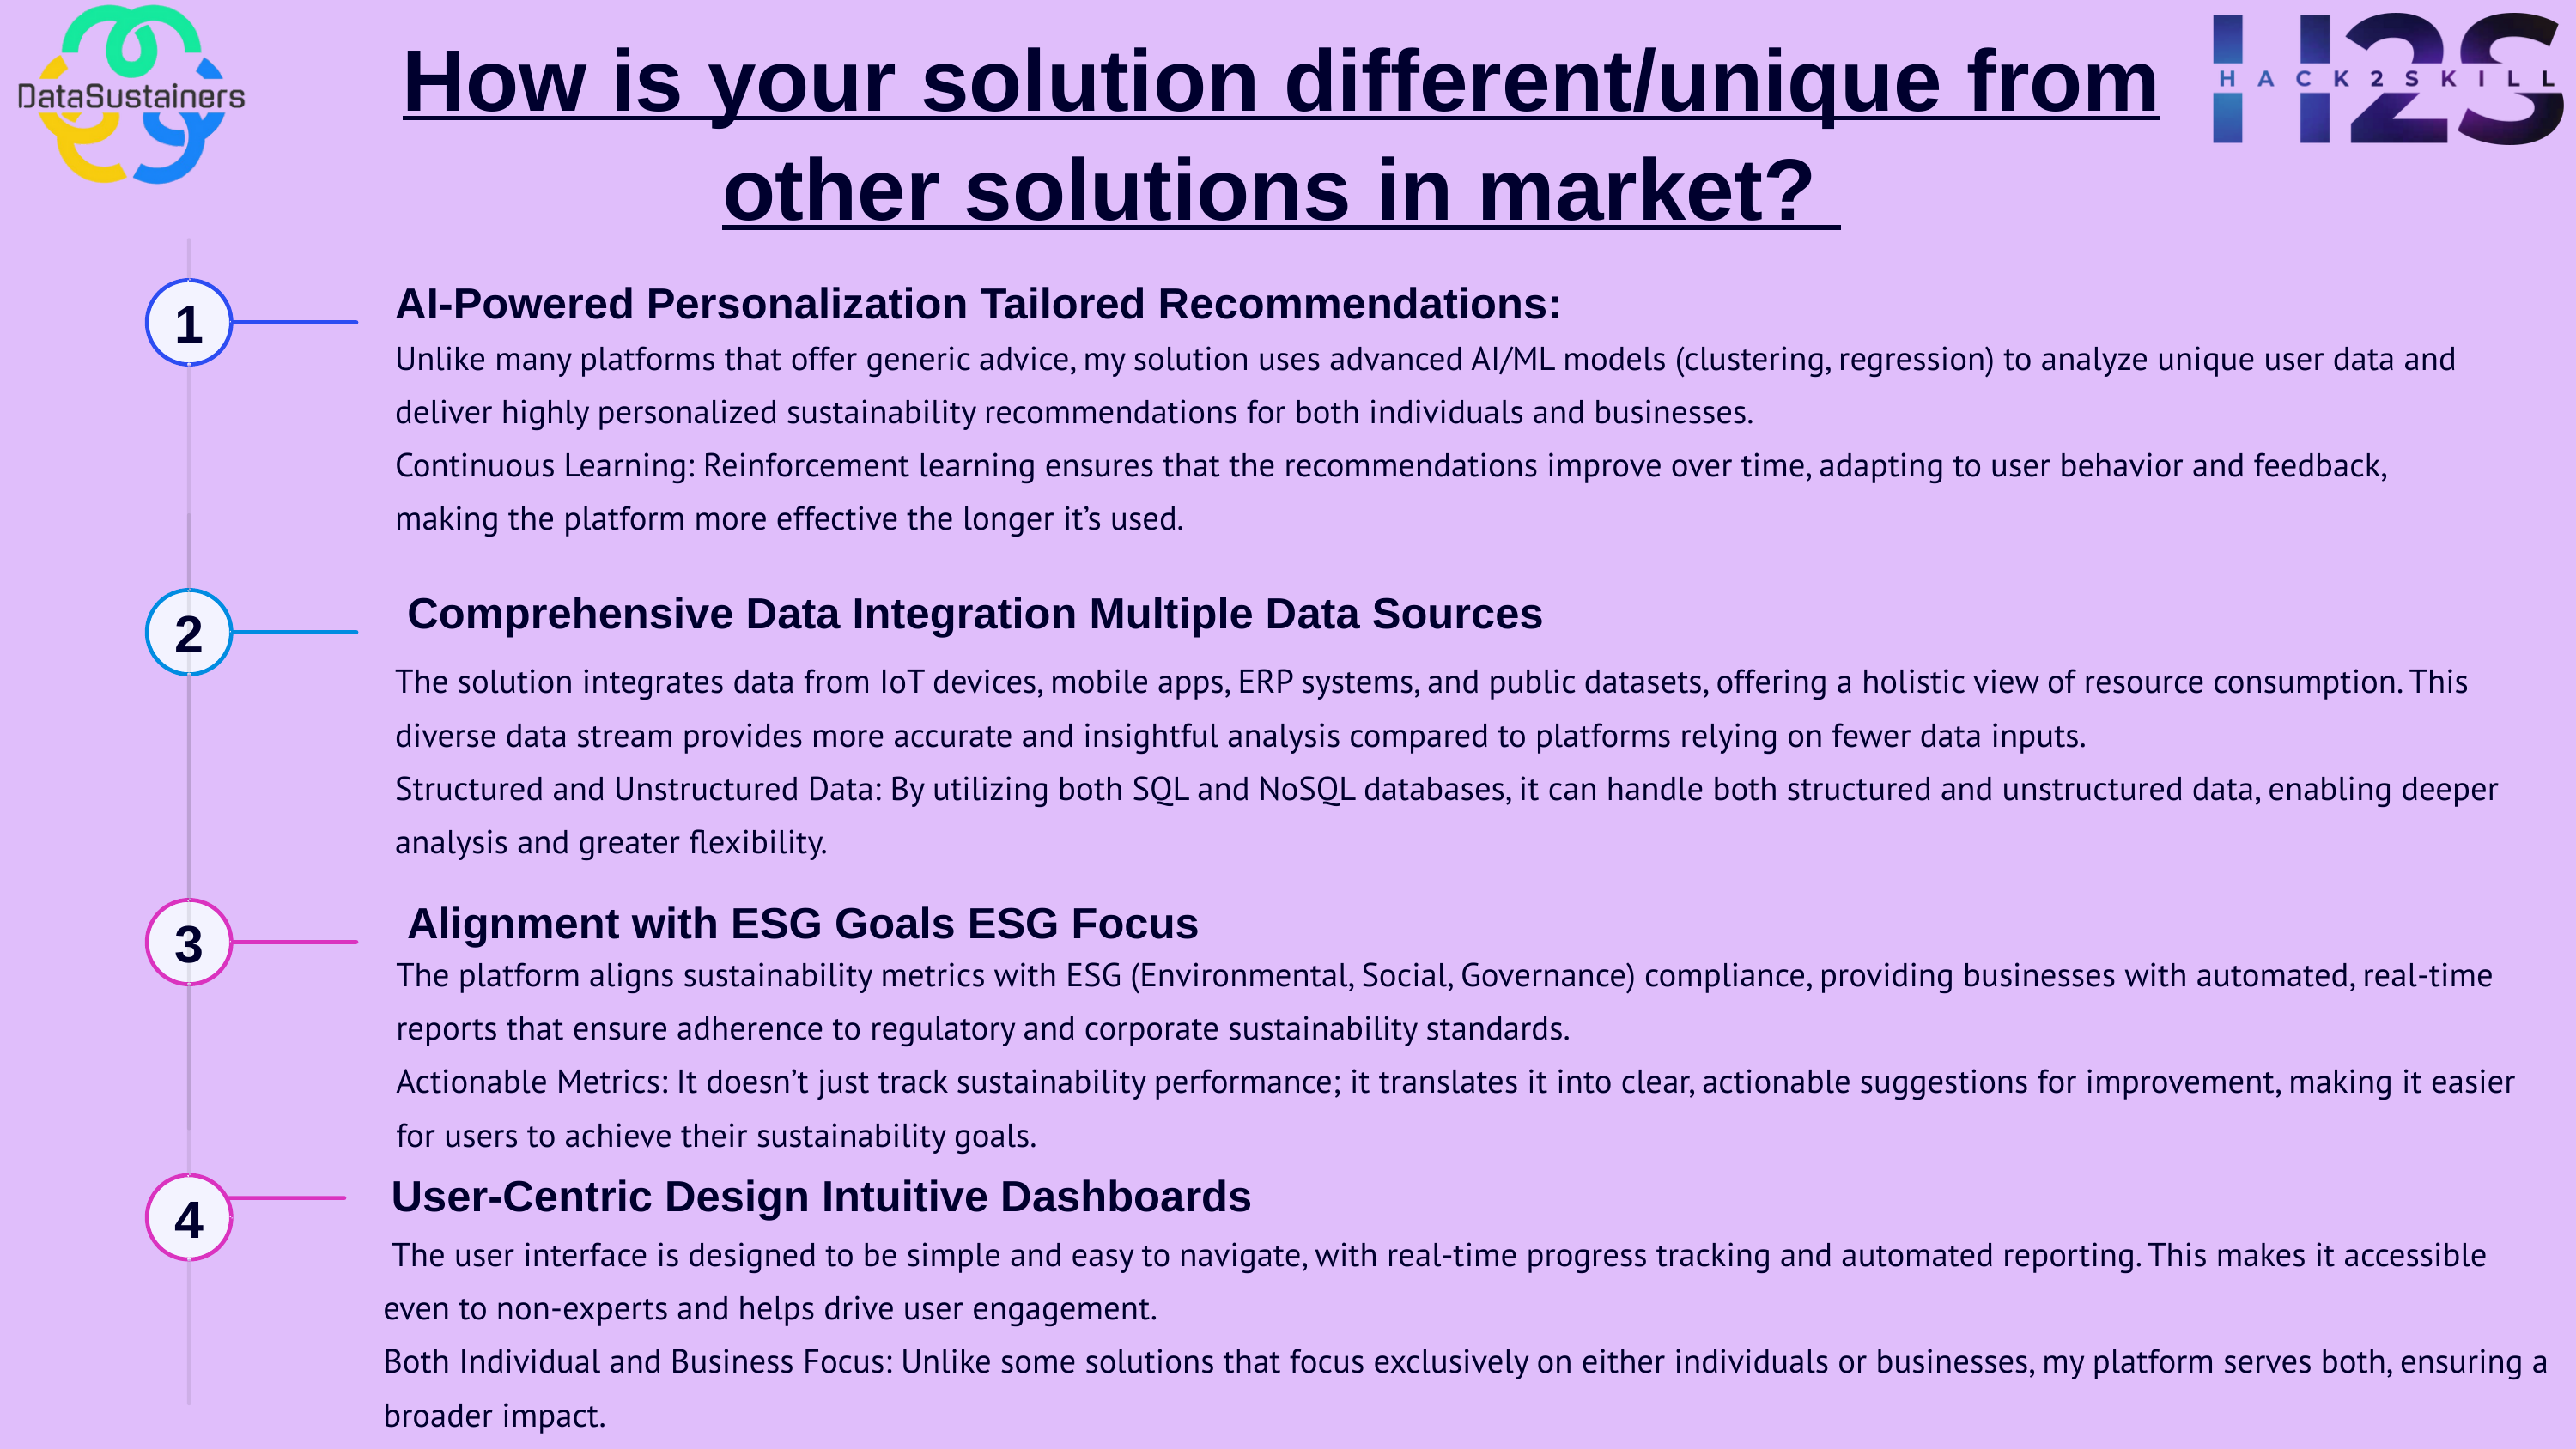

How is your solution different/unique from other solutions in market?

AI-Powered Personalization Tailored Recommendations:

1

Unlike many platforms that offer generic advice, my solution uses advanced AI/ML models (clustering, regression) to analyze unique user data and deliver highly personalized sustainability recommendations for both individuals and businesses.
Continuous Learning: Reinforcement learning ensures that the recommendations improve over time, adapting to user behavior and feedback, making the platform more effective the longer it’s used.

 Comprehensive Data Integration Multiple Data Sources

2

The solution integrates data from IoT devices, mobile apps, ERP systems, and public datasets, offering a holistic view of resource consumption. This diverse data stream provides more accurate and insightful analysis compared to platforms relying on fewer data inputs.
Structured and Unstructured Data: By utilizing both SQL and NoSQL databases, it can handle both structured and unstructured data, enabling deeper analysis and greater flexibility.

 Alignment with ESG Goals ESG Focus

3
The platform aligns sustainability metrics with ESG (Environmental, Social, Governance) compliance, providing businesses with automated, real-time reports that ensure adherence to regulatory and corporate sustainability standards.
Actionable Metrics: It doesn’t just track sustainability performance; it translates it into clear, actionable suggestions for improvement, making it easier for users to achieve their sustainability goals.

 User-Centric Design Intuitive Dashboards

4
 The user interface is designed to be simple and easy to navigate, with real-time progress tracking and automated reporting. This makes it accessible even to non-experts and helps drive user engagement.
Both Individual and Business Focus: Unlike some solutions that focus exclusively on either individuals or businesses, my platform serves both, ensuring a broader impact.